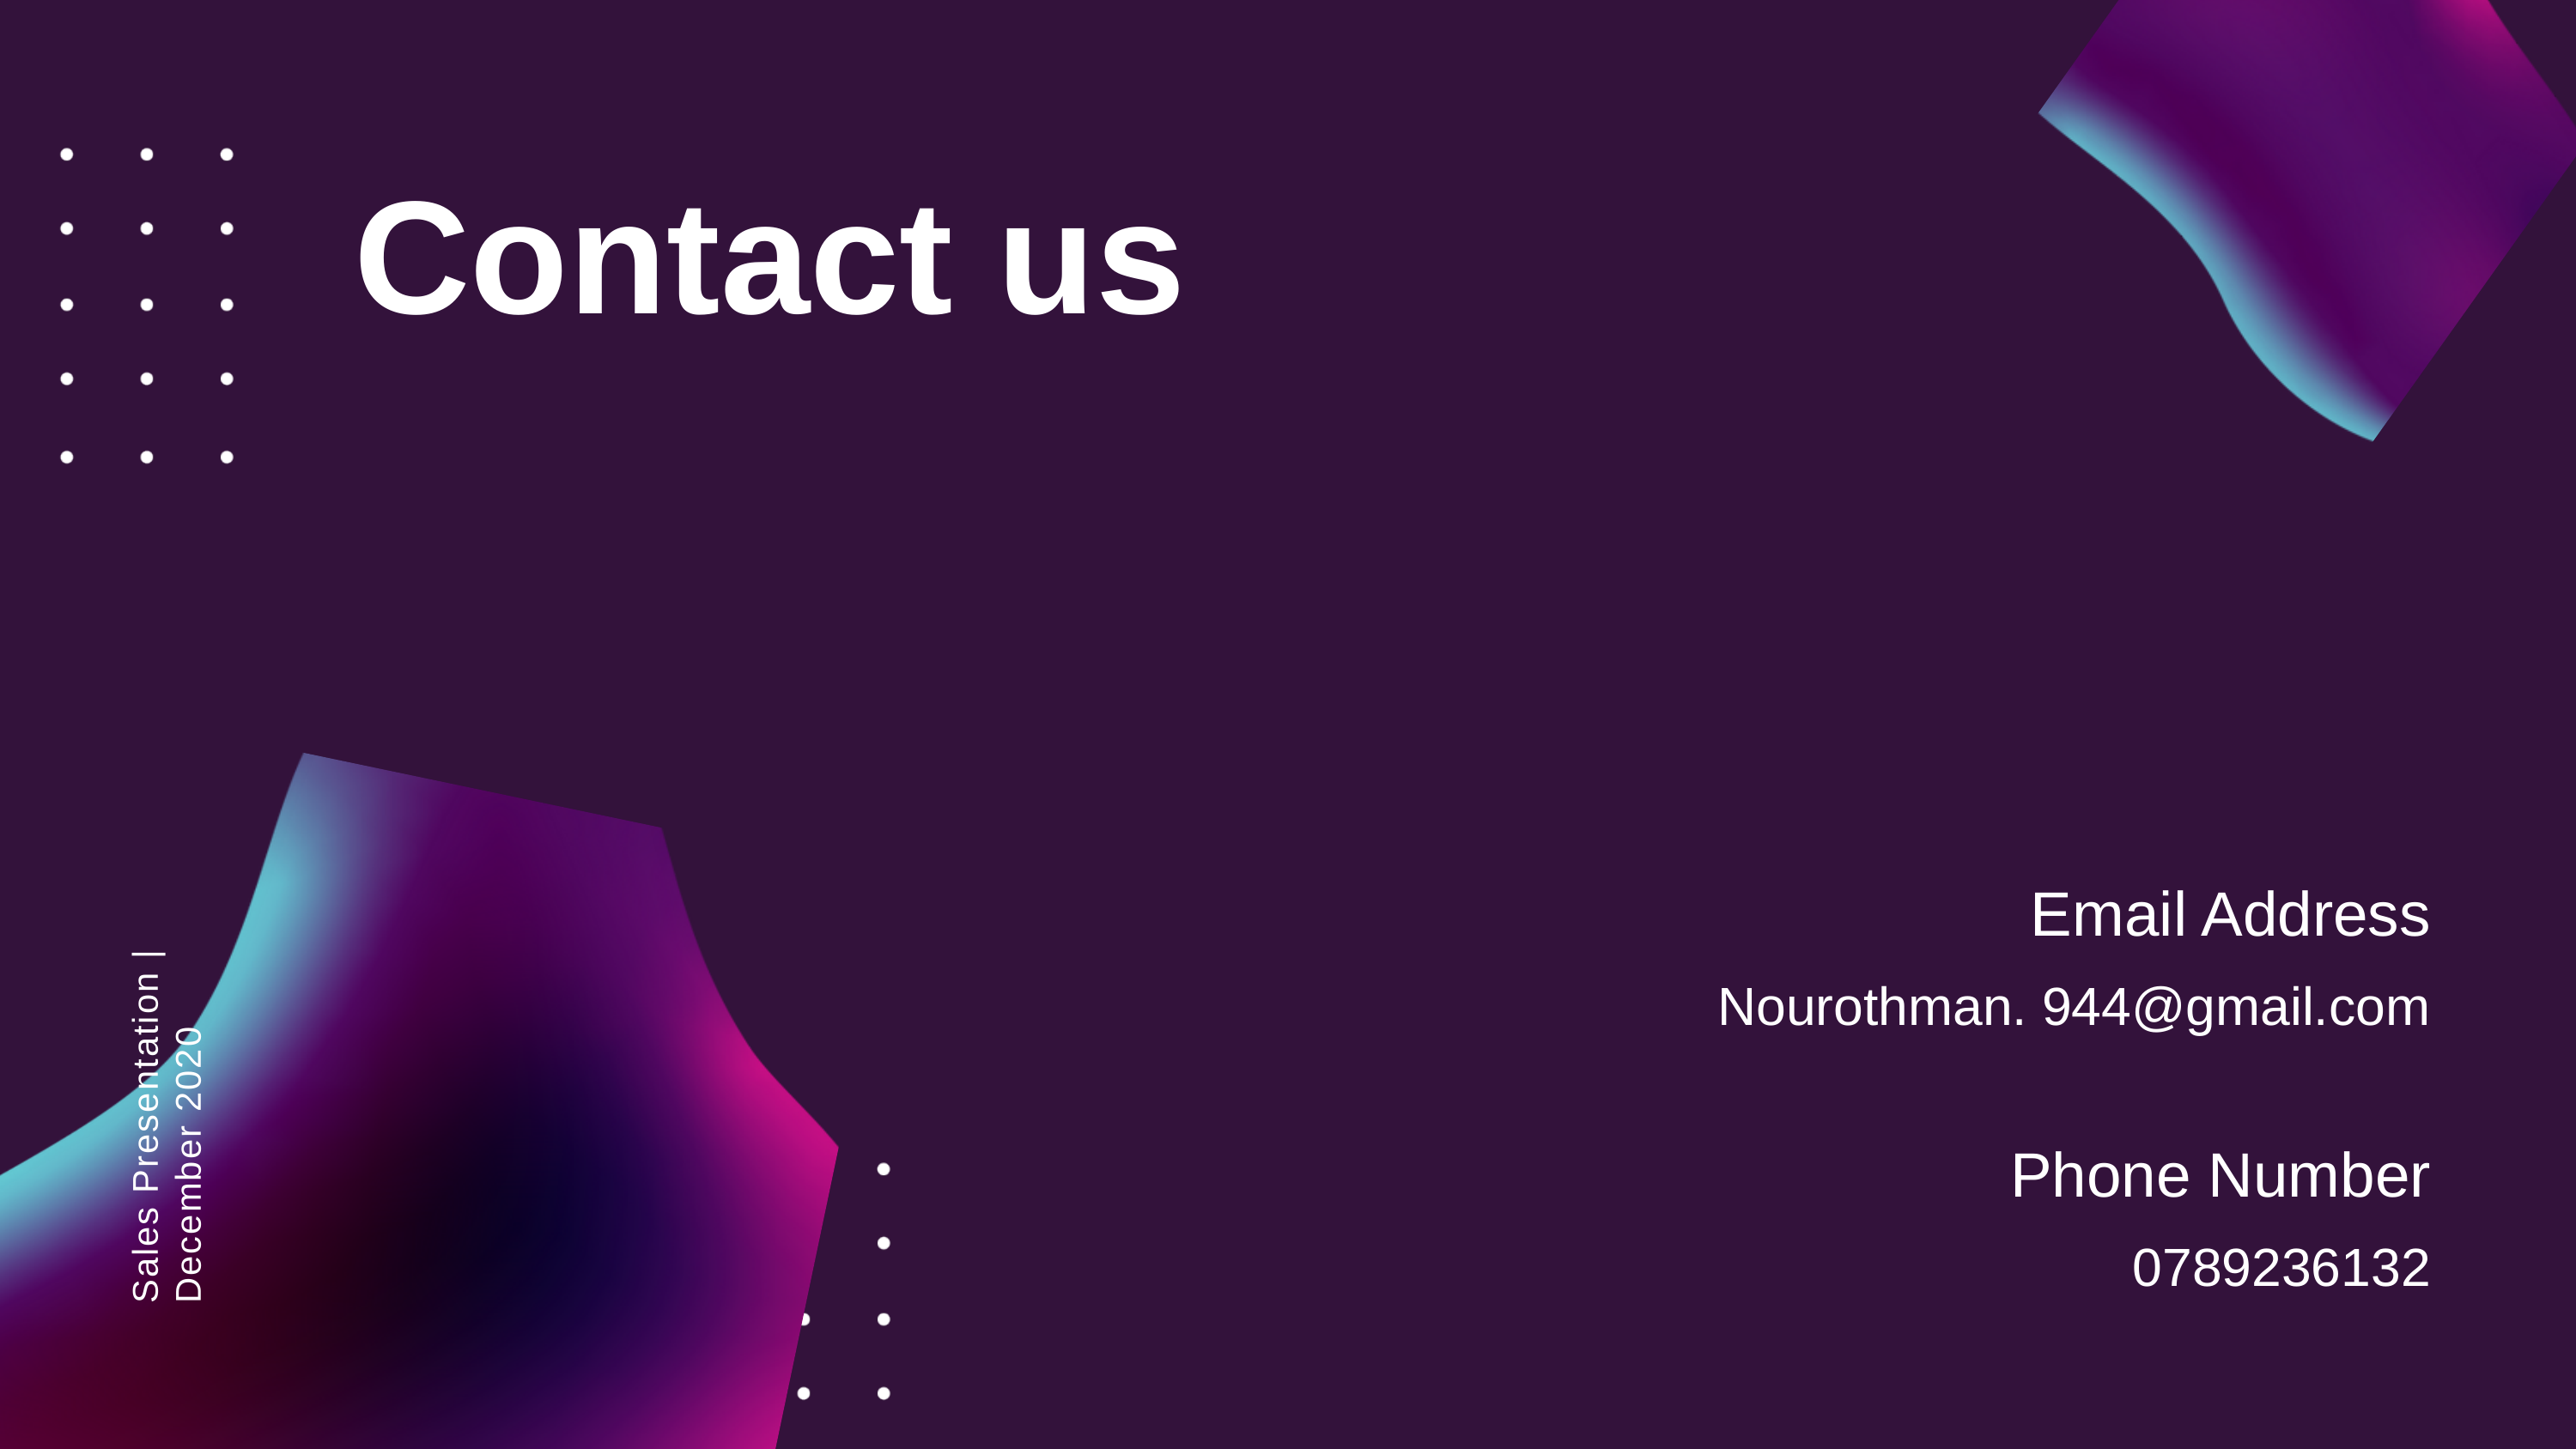

Contact us

Email Address
Nourothman. 944@gmail.com
Sales Presentation | December 2020
Phone Number

0789236132